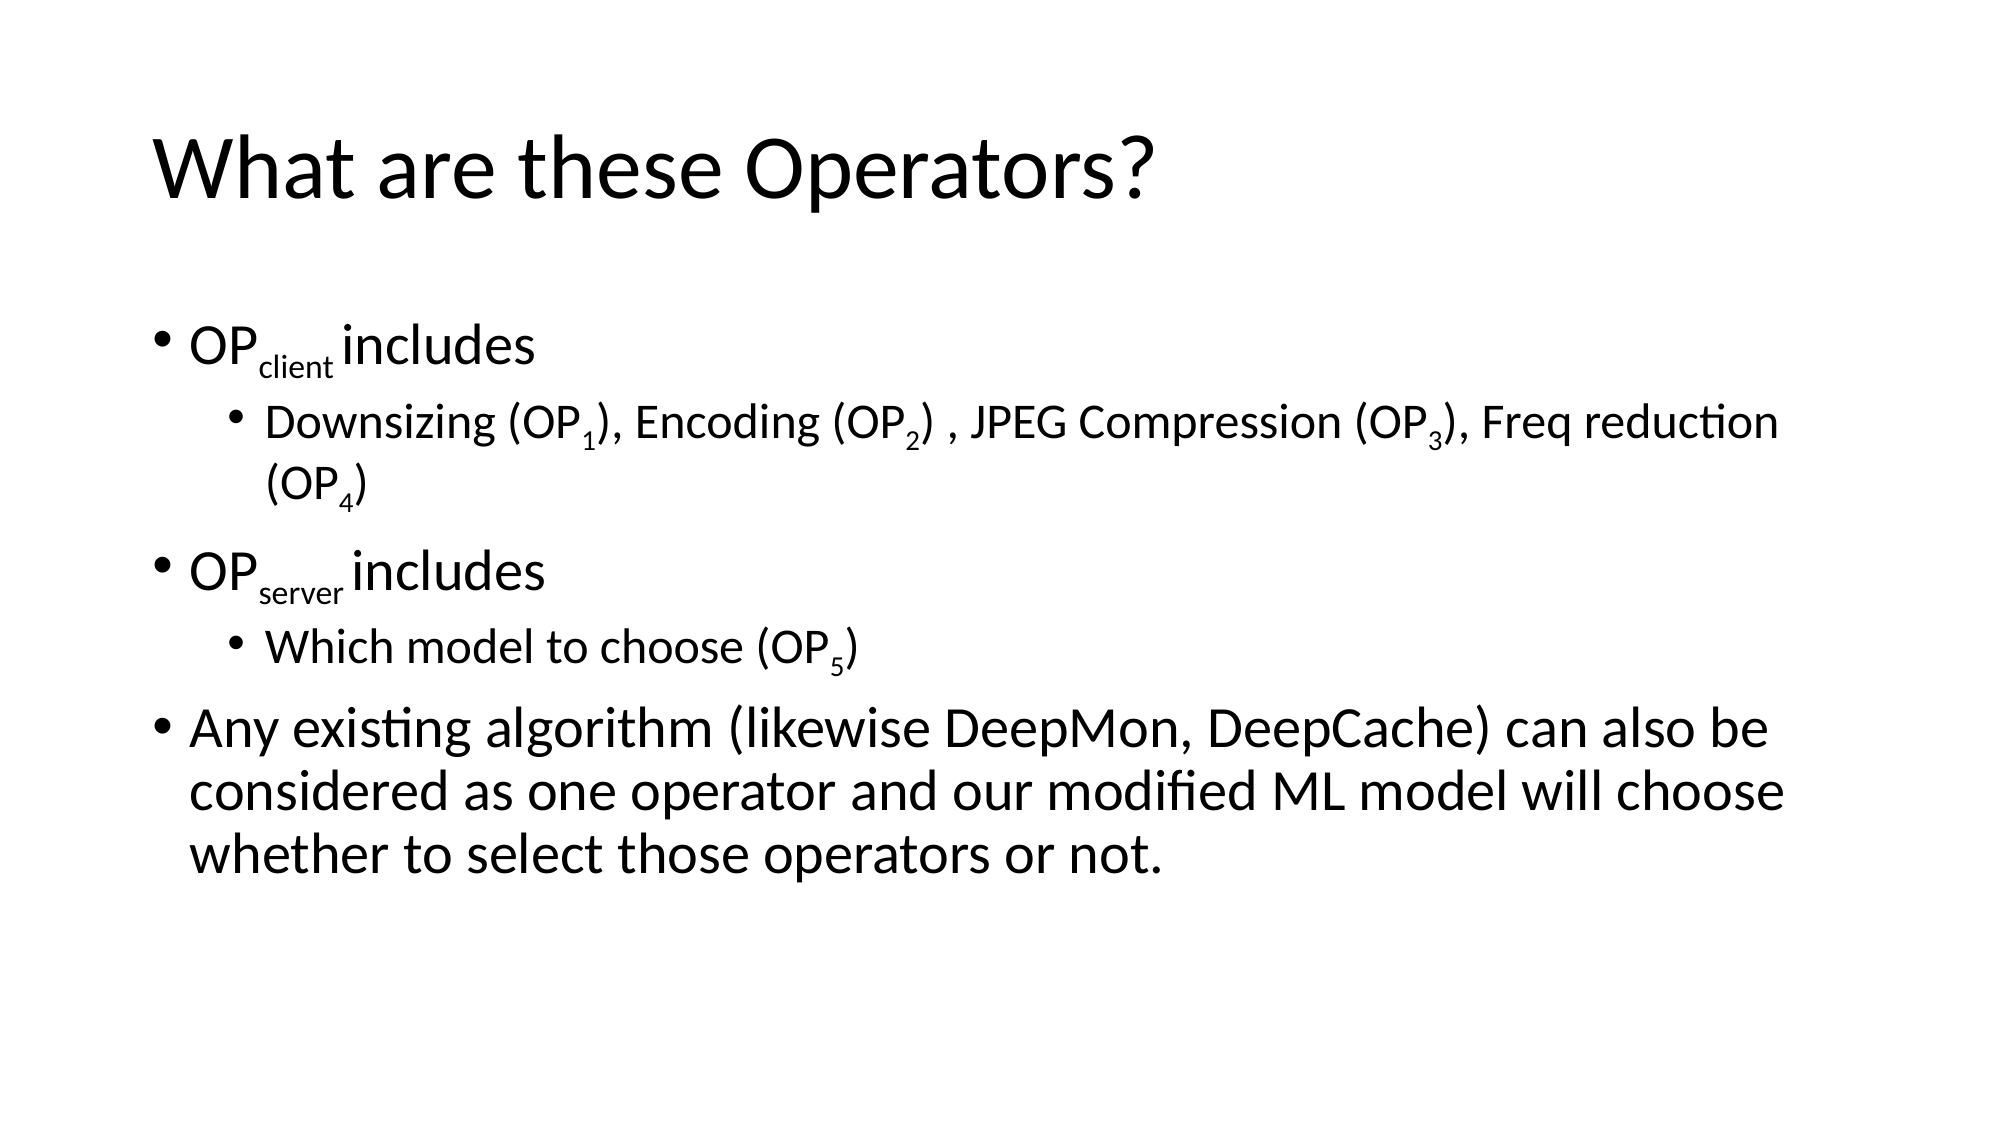

# What are these Operators?
OPclient includes
Downsizing (OP1), Encoding (OP2) , JPEG Compression (OP3), Freq reduction (OP4)
OPserver includes
Which model to choose (OP5)
Any existing algorithm (likewise DeepMon, DeepCache) can also be considered as one operator and our modified ML model will choose whether to select those operators or not.